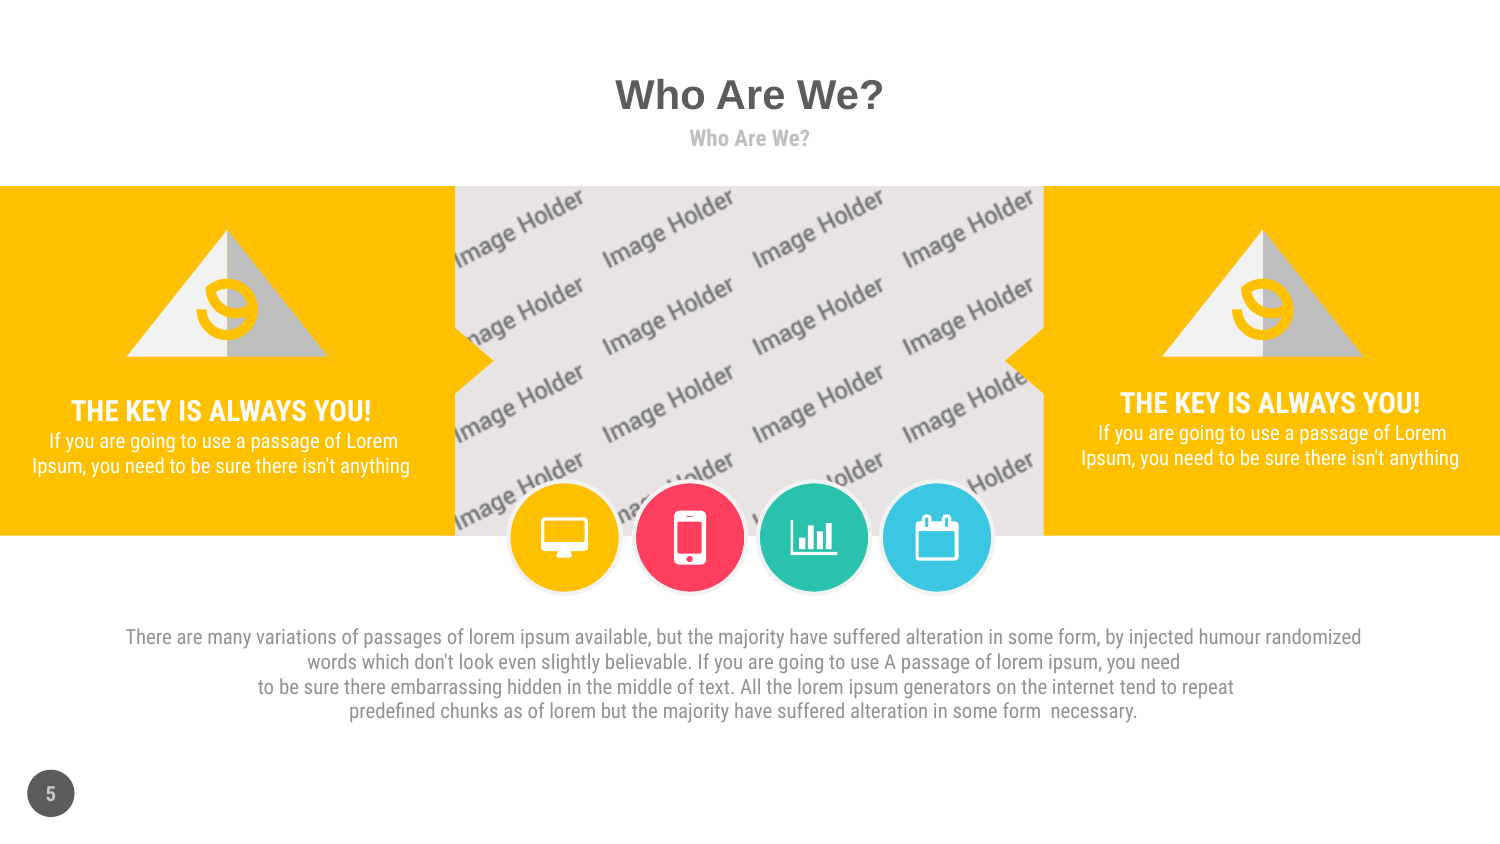

# Who Are We?
Who Are We?

THE KEY IS ALWAYS YOU!
 If you are going to use a passage of Lorem Ipsum, you need to be sure there isn't anything
THE KEY IS ALWAYS YOU!
 If you are going to use a passage of Lorem Ipsum, you need to be sure there isn't anything

There are many variations of passages of lorem ipsum available, but the majority have suffered alteration in some form, by injected humour randomized words which don't look even slightly believable. If you are going to use A passage of lorem ipsum, you need
 to be sure there embarrassing hidden in the middle of text. All the lorem ipsum generators on the internet tend to repeat
predefined chunks as of lorem but the majority have suffered alteration in some form  necessary.
5